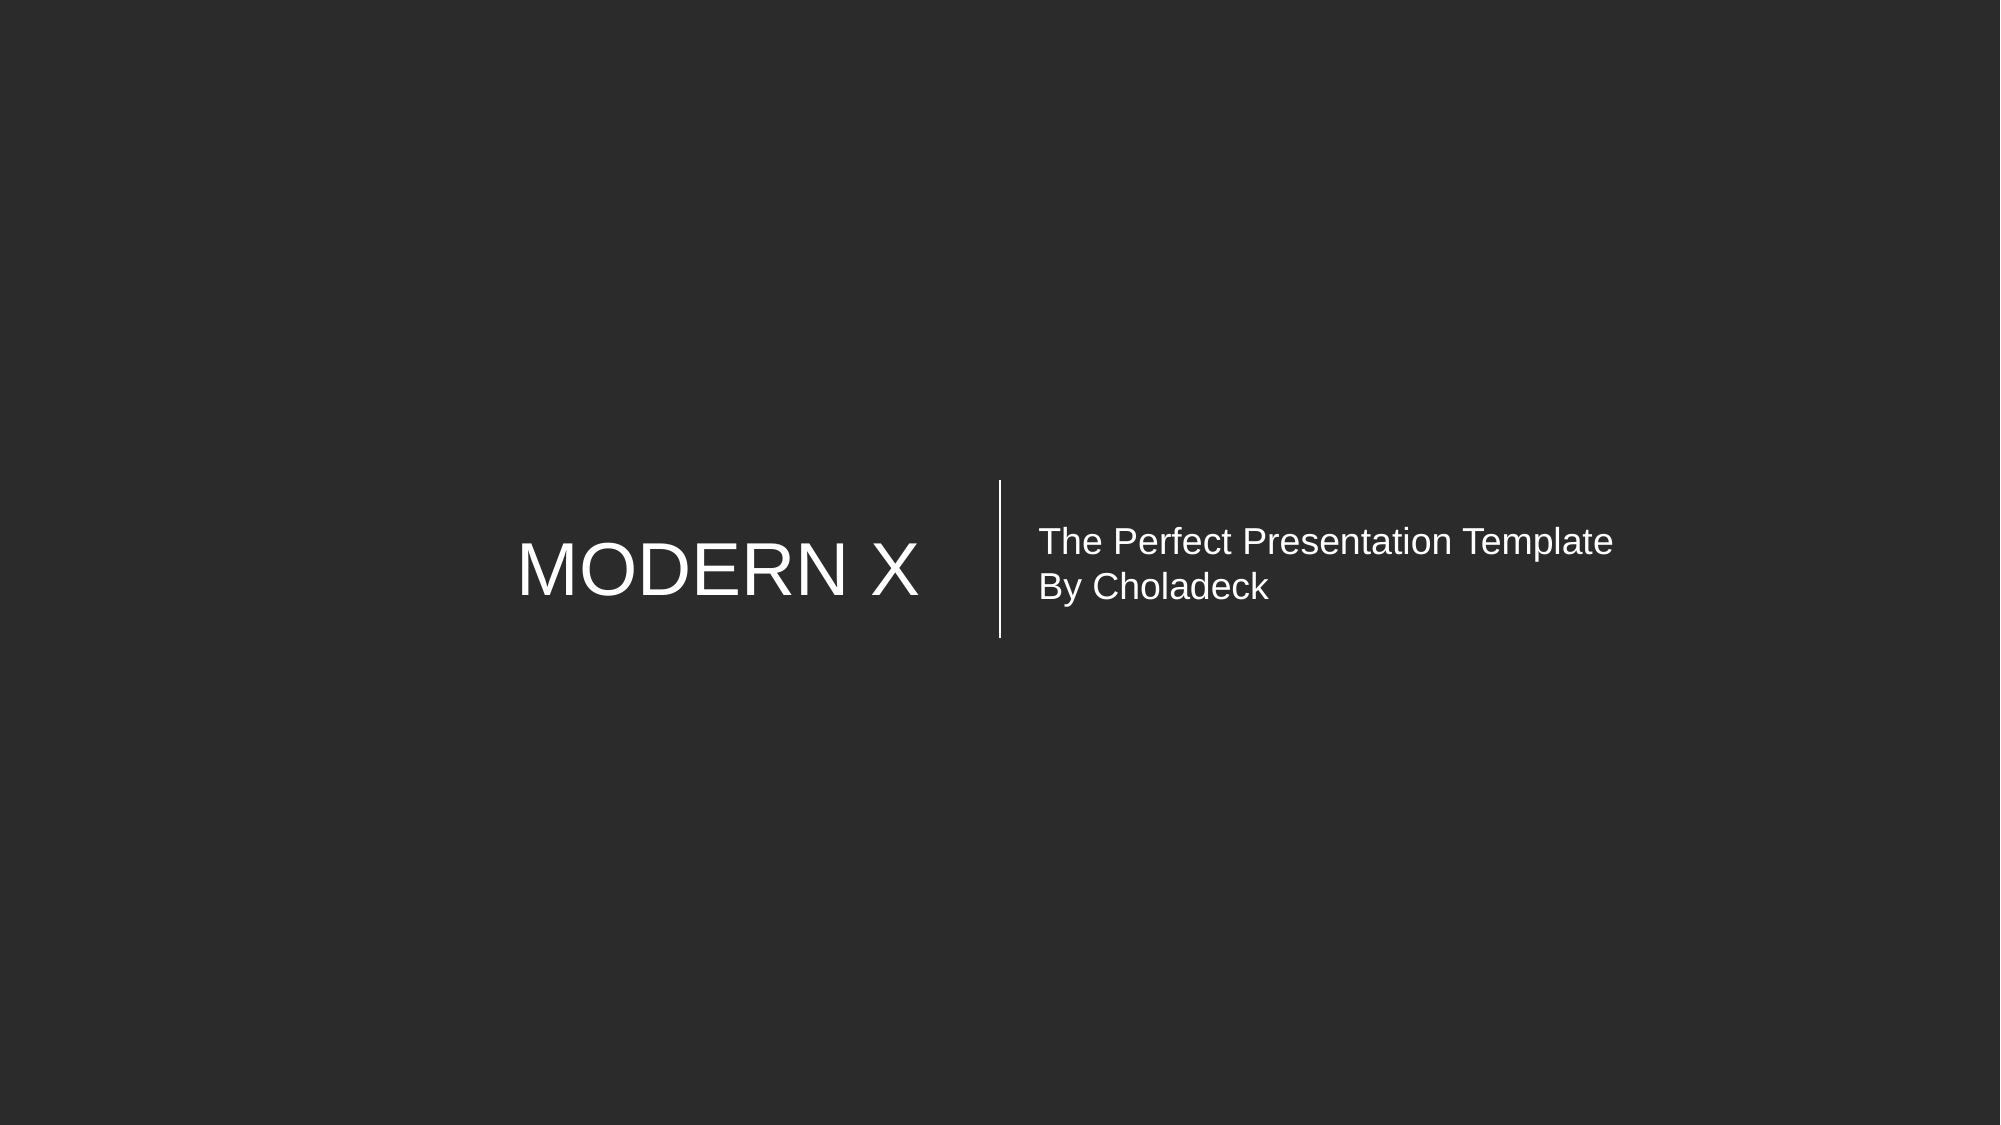

The Perfect Presentation Template
By Choladeck
MODERN X